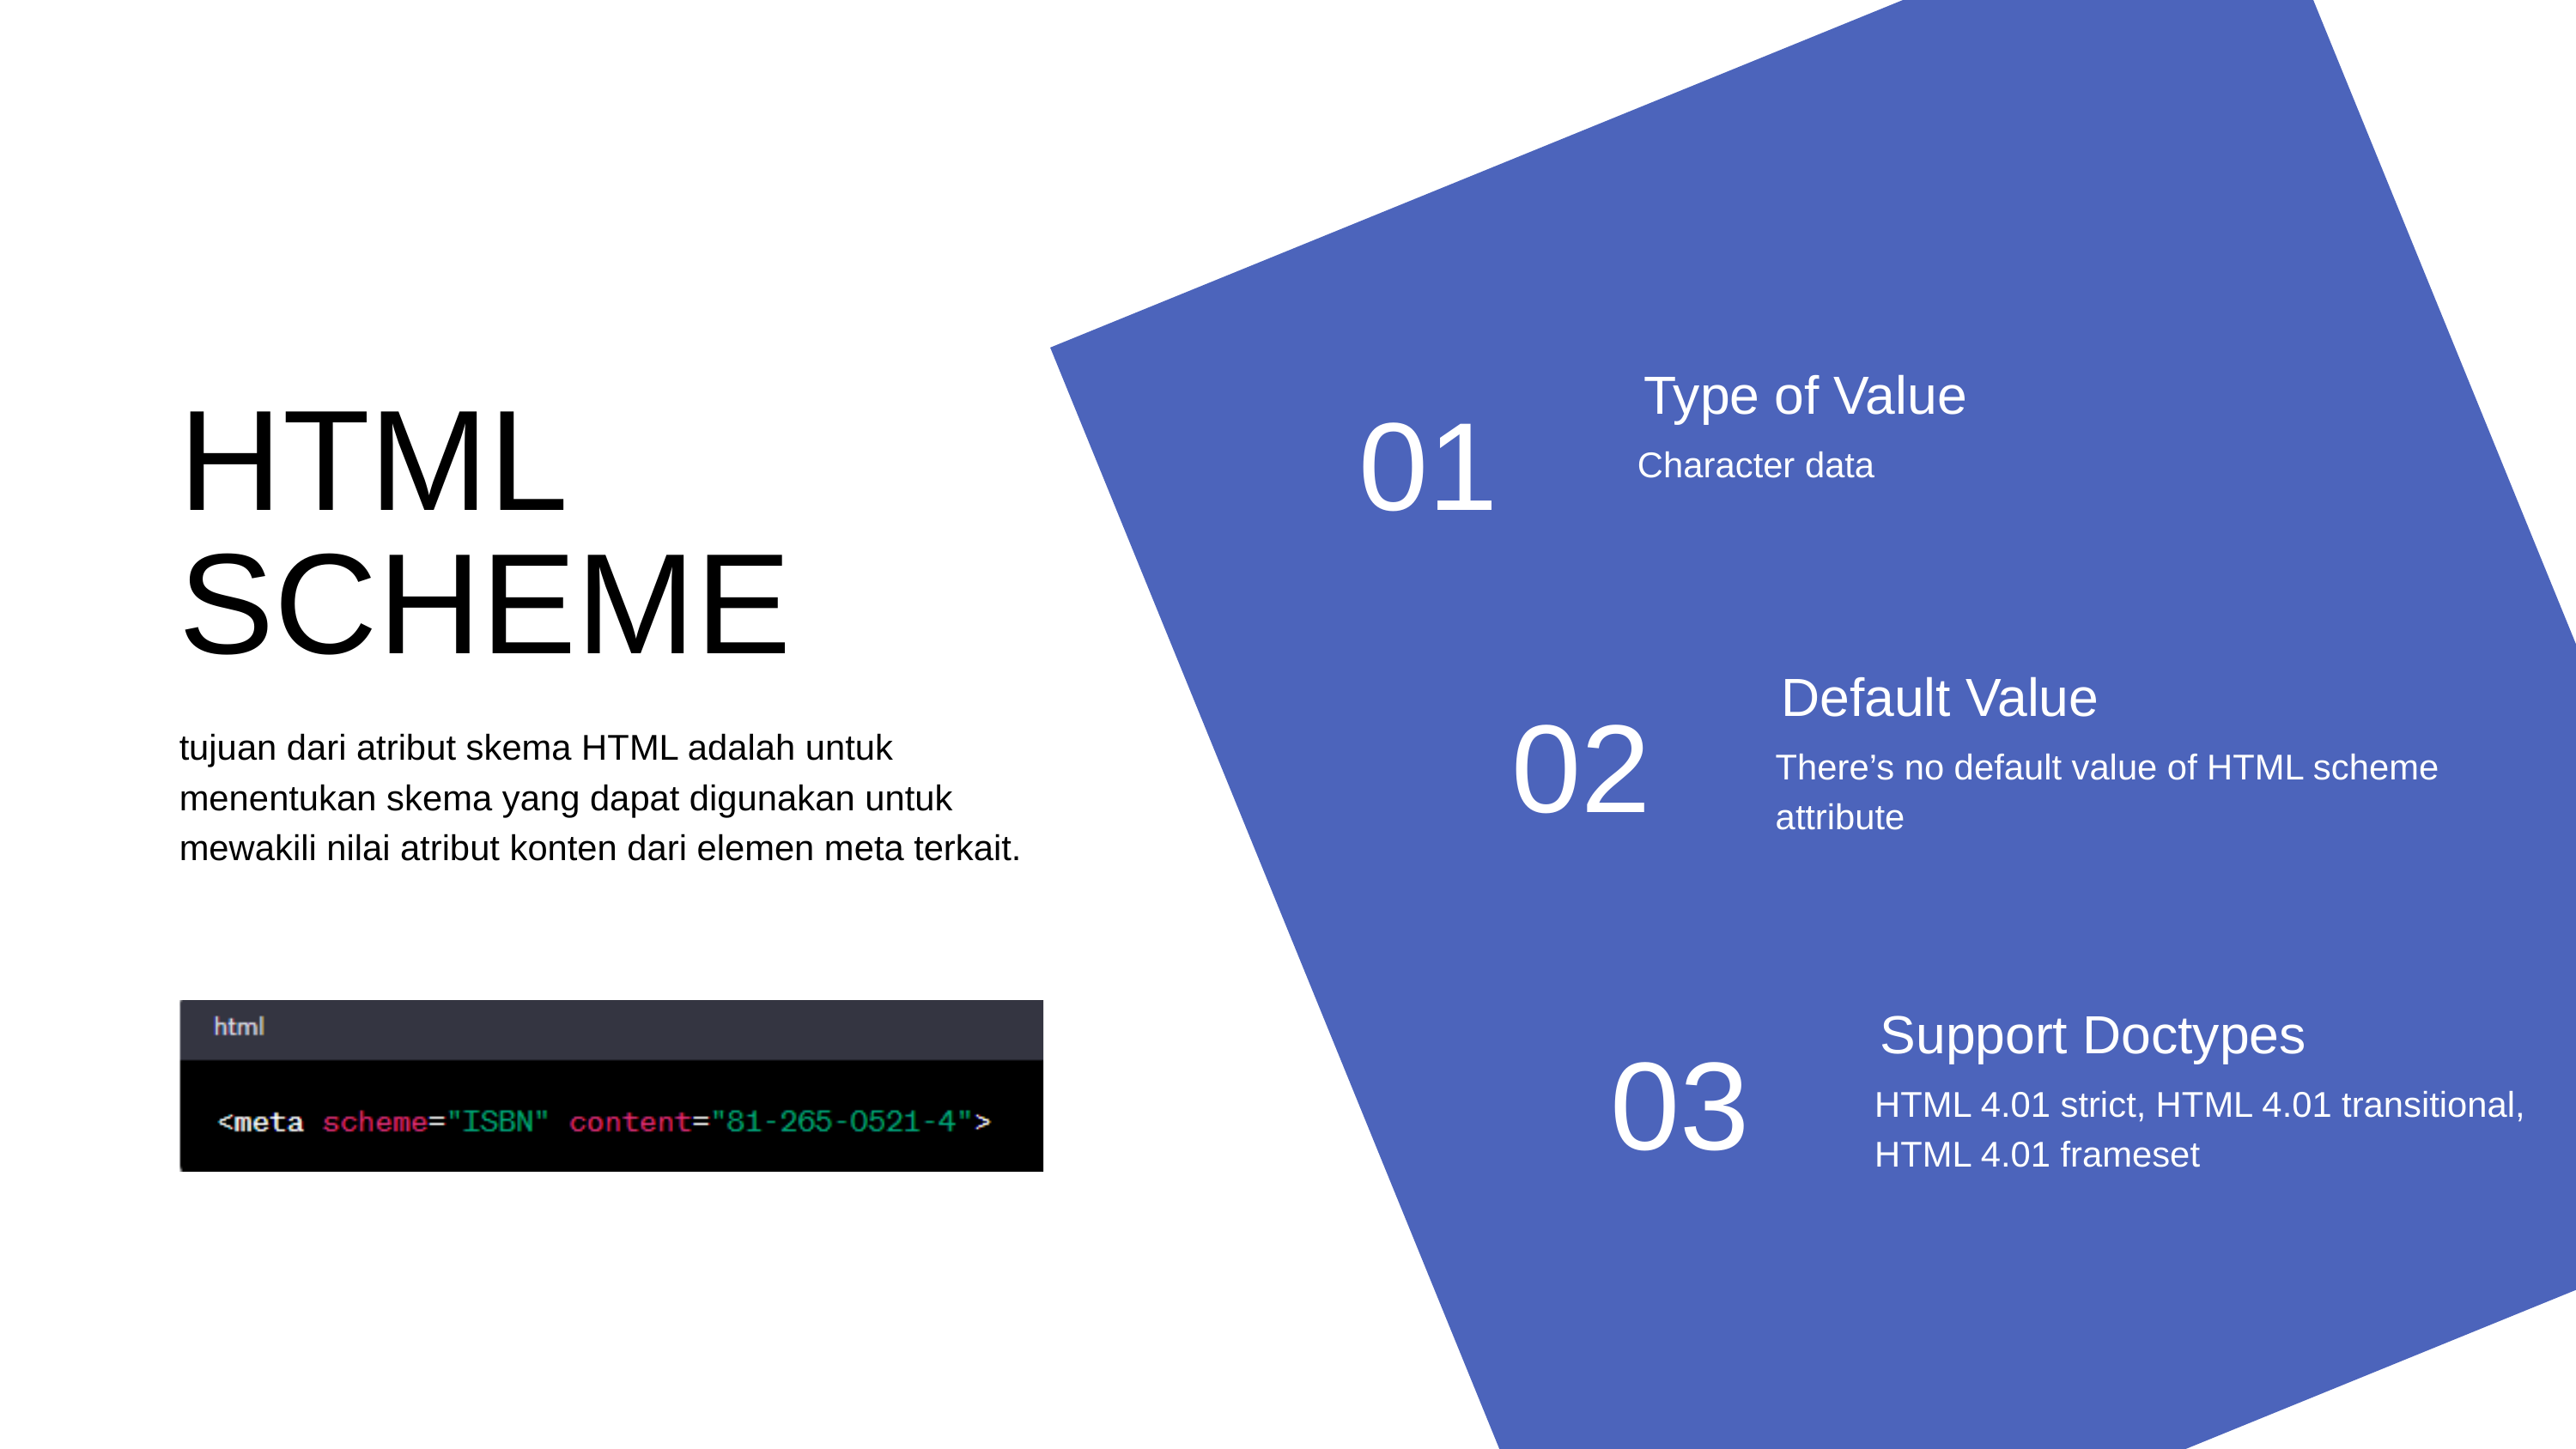

Type of Value
01
Character data
HTML SCHEME
Default Value
02
There’s no default value of HTML scheme attribute
tujuan dari atribut skema HTML adalah untuk menentukan skema yang dapat digunakan untuk mewakili nilai atribut konten dari elemen meta terkait.

Support Doctypes
03
HTML 4.01 strict, HTML 4.01 transitional,
HTML 4.01 frameset